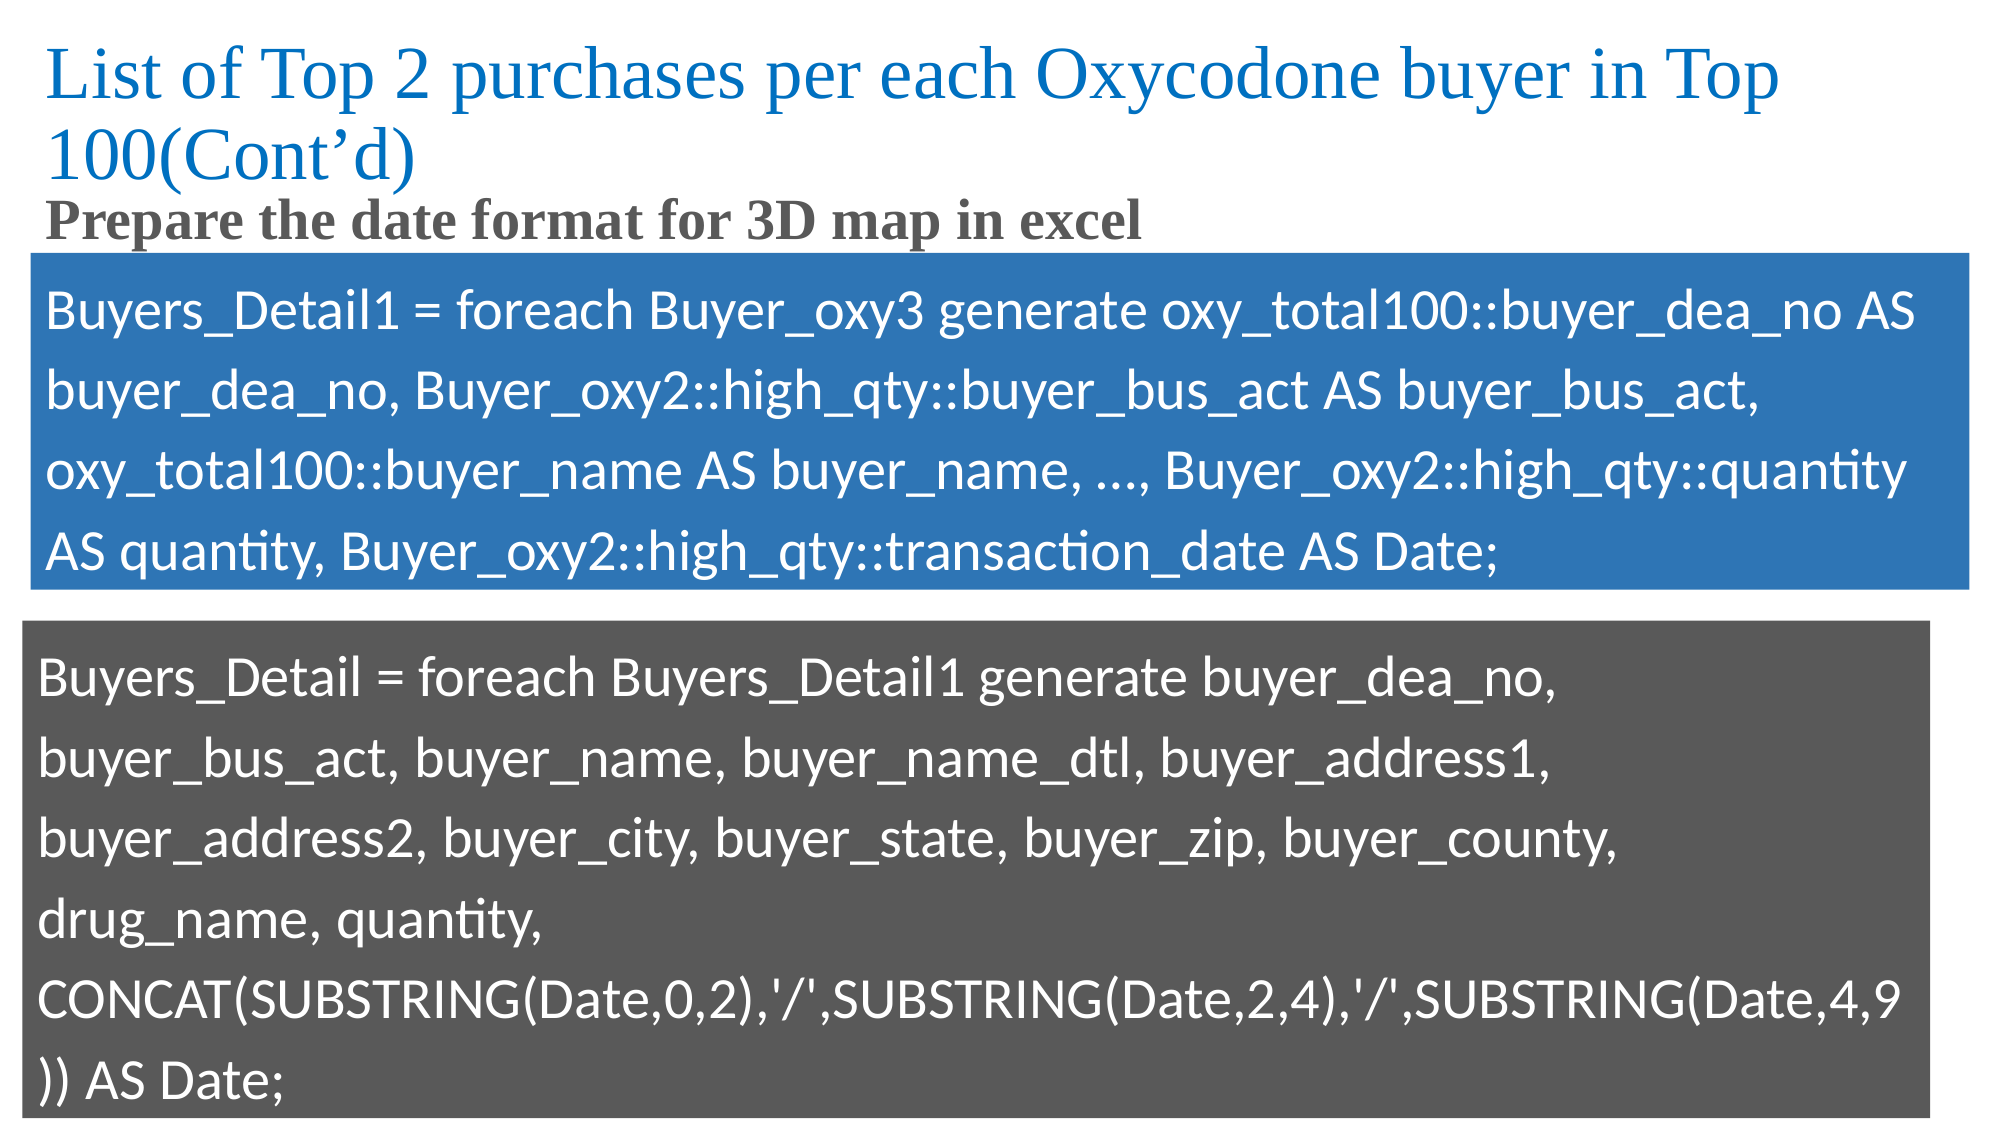

# List of Top 2 purchases per each Oxycodone buyer in Top 100(Cont’d)
Prepare the date format for 3D map in excel
Buyers_Detail1 = foreach Buyer_oxy3 generate oxy_total100::buyer_dea_no AS buyer_dea_no, Buyer_oxy2::high_qty::buyer_bus_act AS buyer_bus_act, oxy_total100::buyer_name AS buyer_name, …, Buyer_oxy2::high_qty::quantity AS quantity, Buyer_oxy2::high_qty::transaction_date AS Date;
Buyers_Detail = foreach Buyers_Detail1 generate buyer_dea_no, buyer_bus_act, buyer_name, buyer_name_dtl, buyer_address1, buyer_address2, buyer_city, buyer_state, buyer_zip, buyer_county, drug_name, quantity, CONCAT(SUBSTRING(Date,0,2),'/',SUBSTRING(Date,2,4),'/',SUBSTRING(Date,4,9)) AS Date;